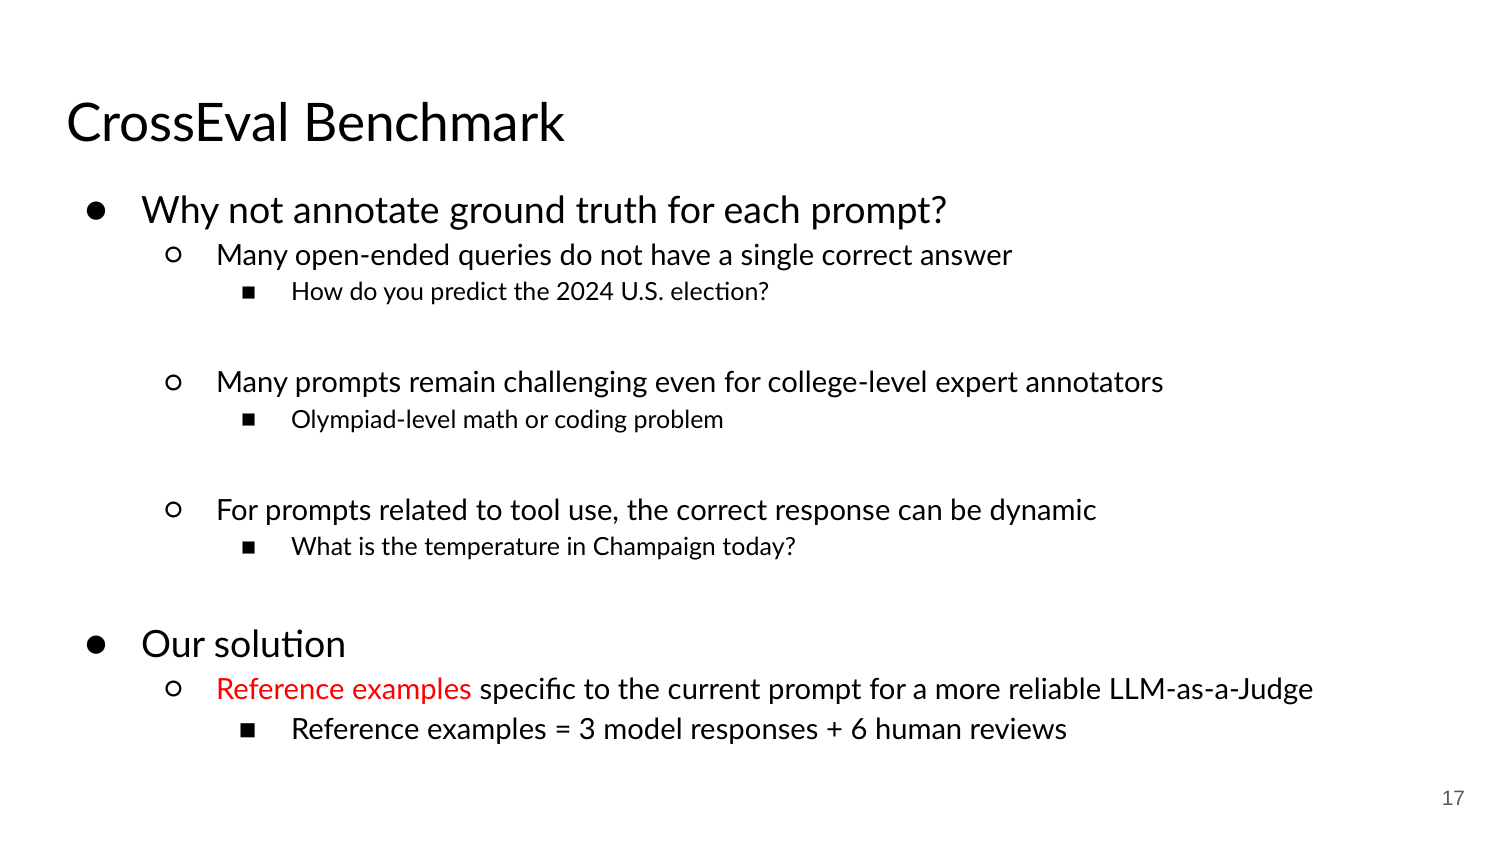

# CrossEval Benchmark
Why not annotate ground truth for each prompt?
Many open-ended queries do not have a single correct answer
How do you predict the 2024 U.S. election?

Many prompts remain challenging even for college-level expert annotators
Olympiad-level math or coding problem

For prompts related to tool use, the correct response can be dynamic
What is the temperature in Champaign today?

Our solution
Reference examples specific to the current prompt for a more reliable LLM-as-a-Judge
Reference examples = 3 model responses + 6 human reviews
17